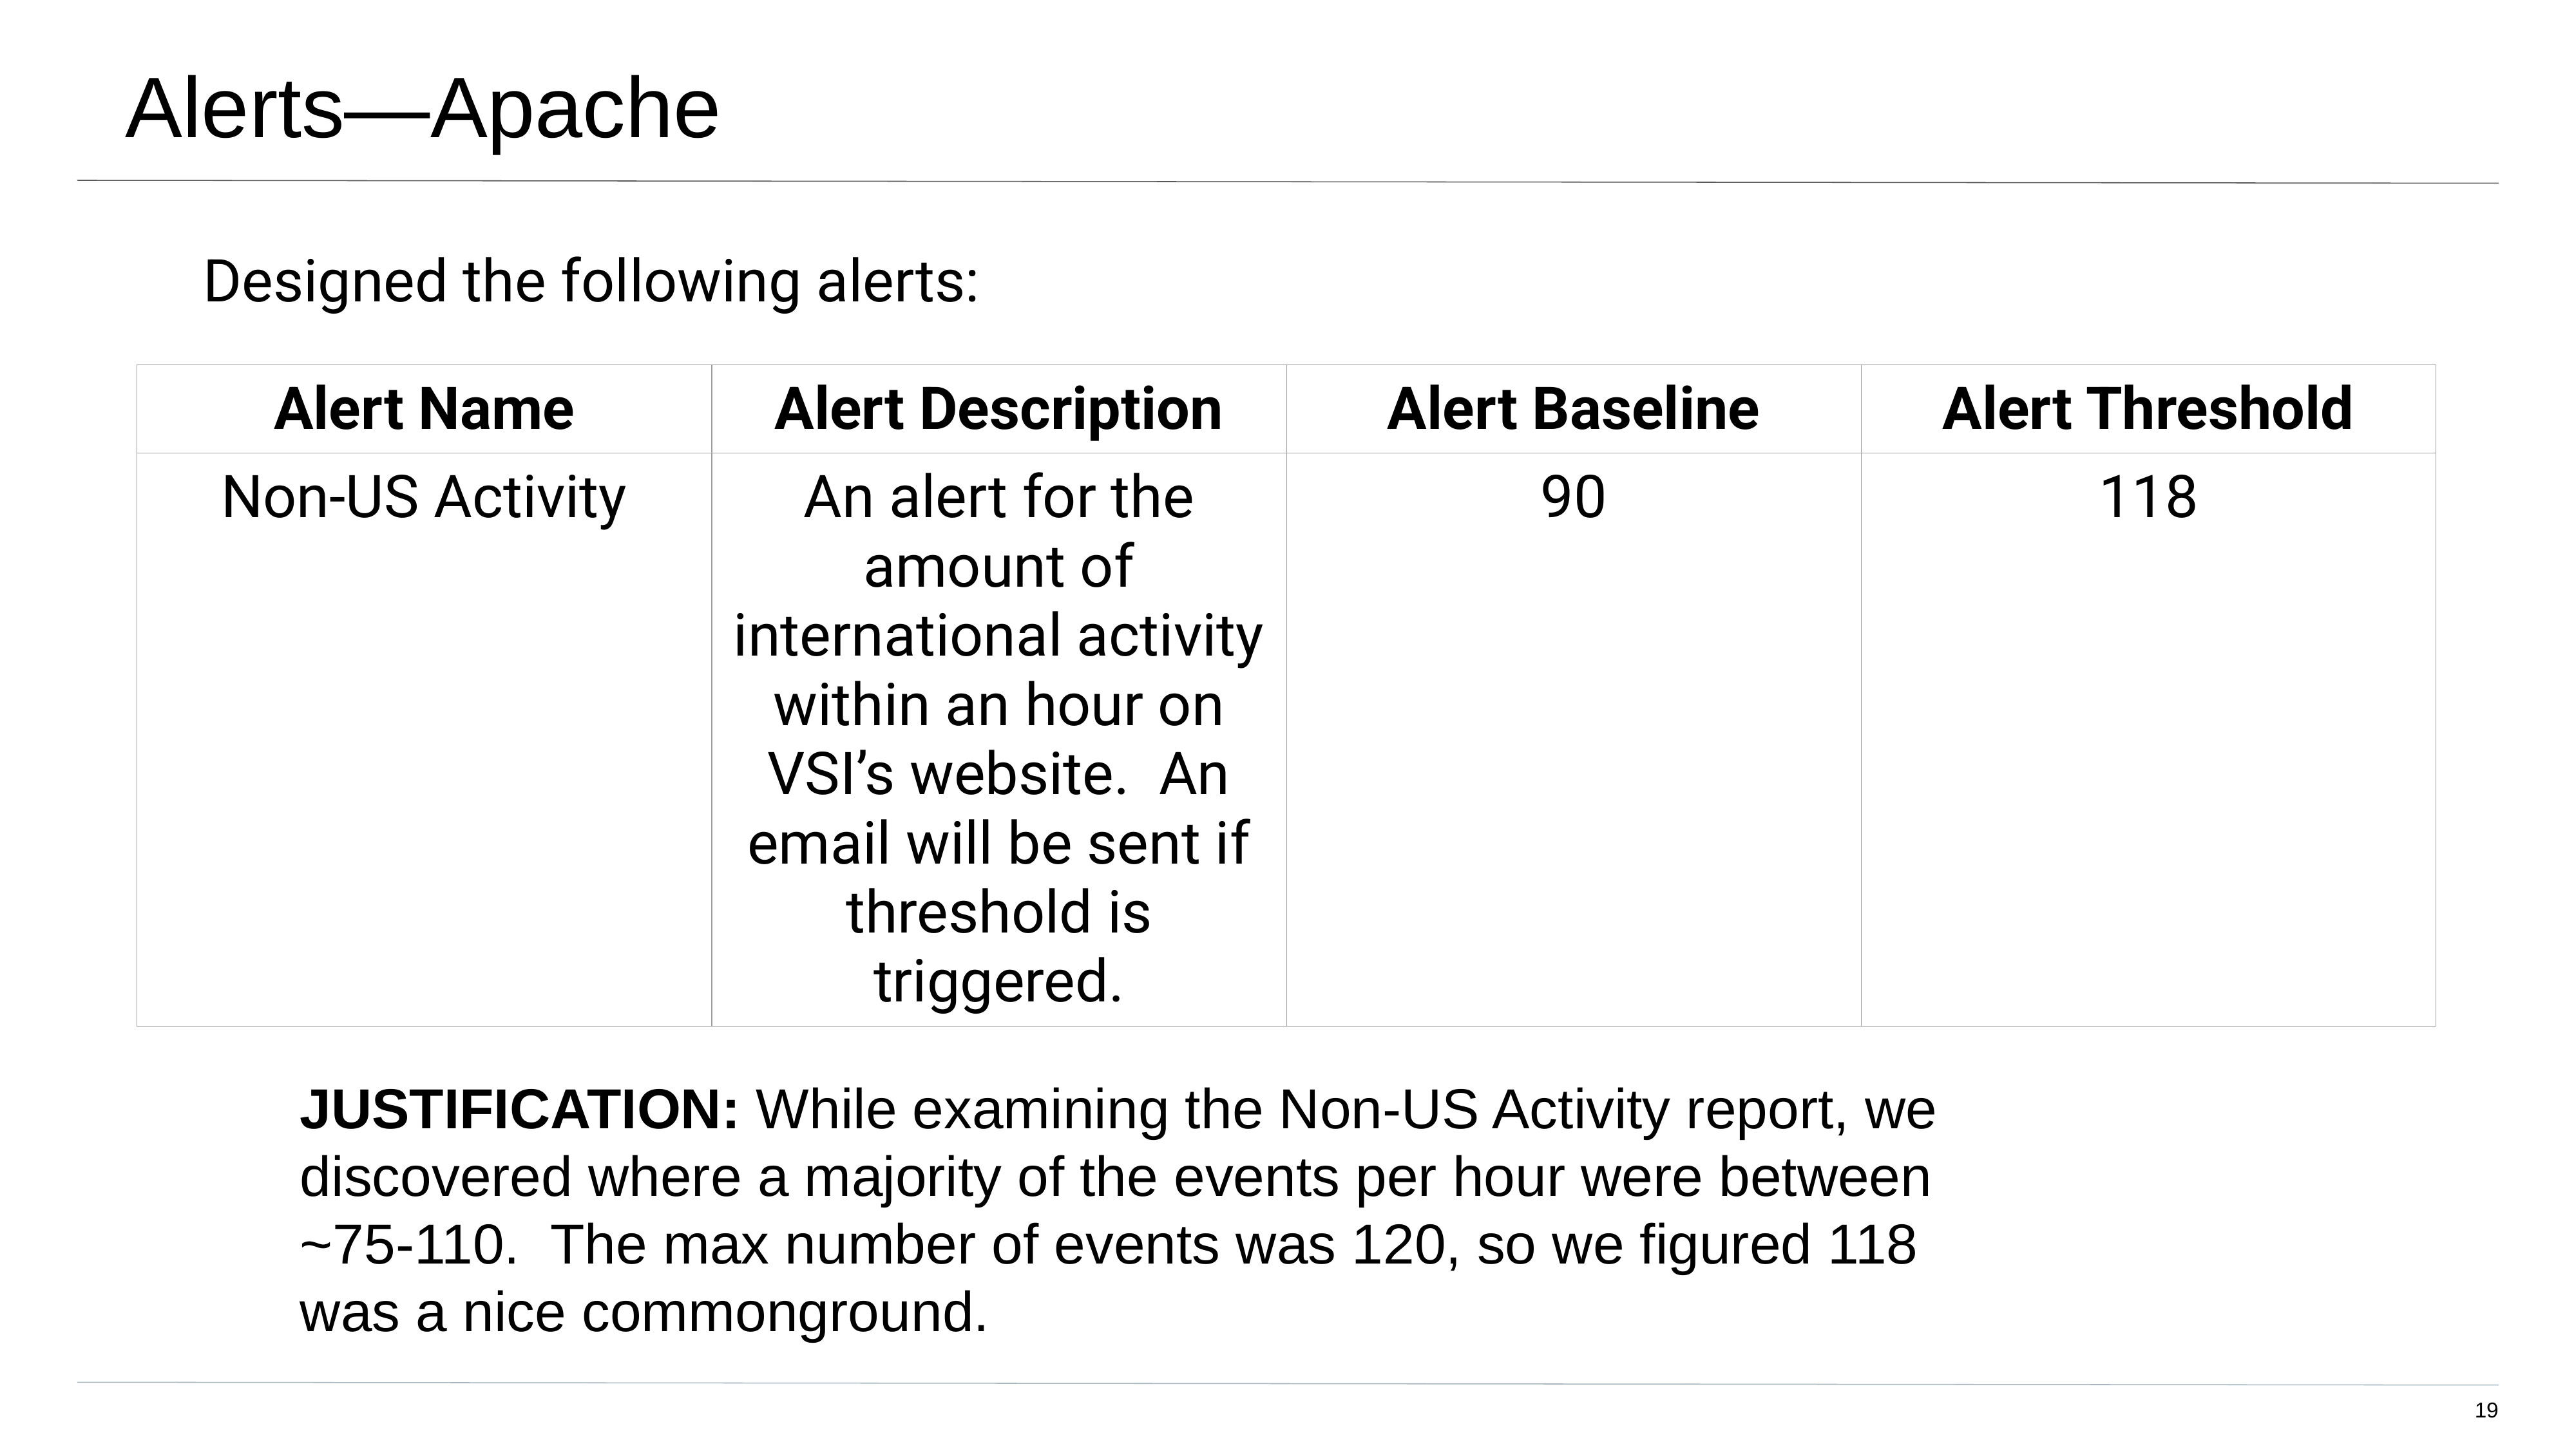

# Alerts—Apache
Designed the following alerts:

| Alert Name | Alert Description | Alert Baseline | Alert Threshold |
| --- | --- | --- | --- |
| Non-US Activity | An alert for the amount of international activity within an hour on VSI’s website. An email will be sent if threshold is triggered. | 90 | 118 |
JUSTIFICATION: While examining the Non-US Activity report, we discovered where a majority of the events per hour were between ~75-110.  The max number of events was 120, so we figured 118 was a nice commonground.
19